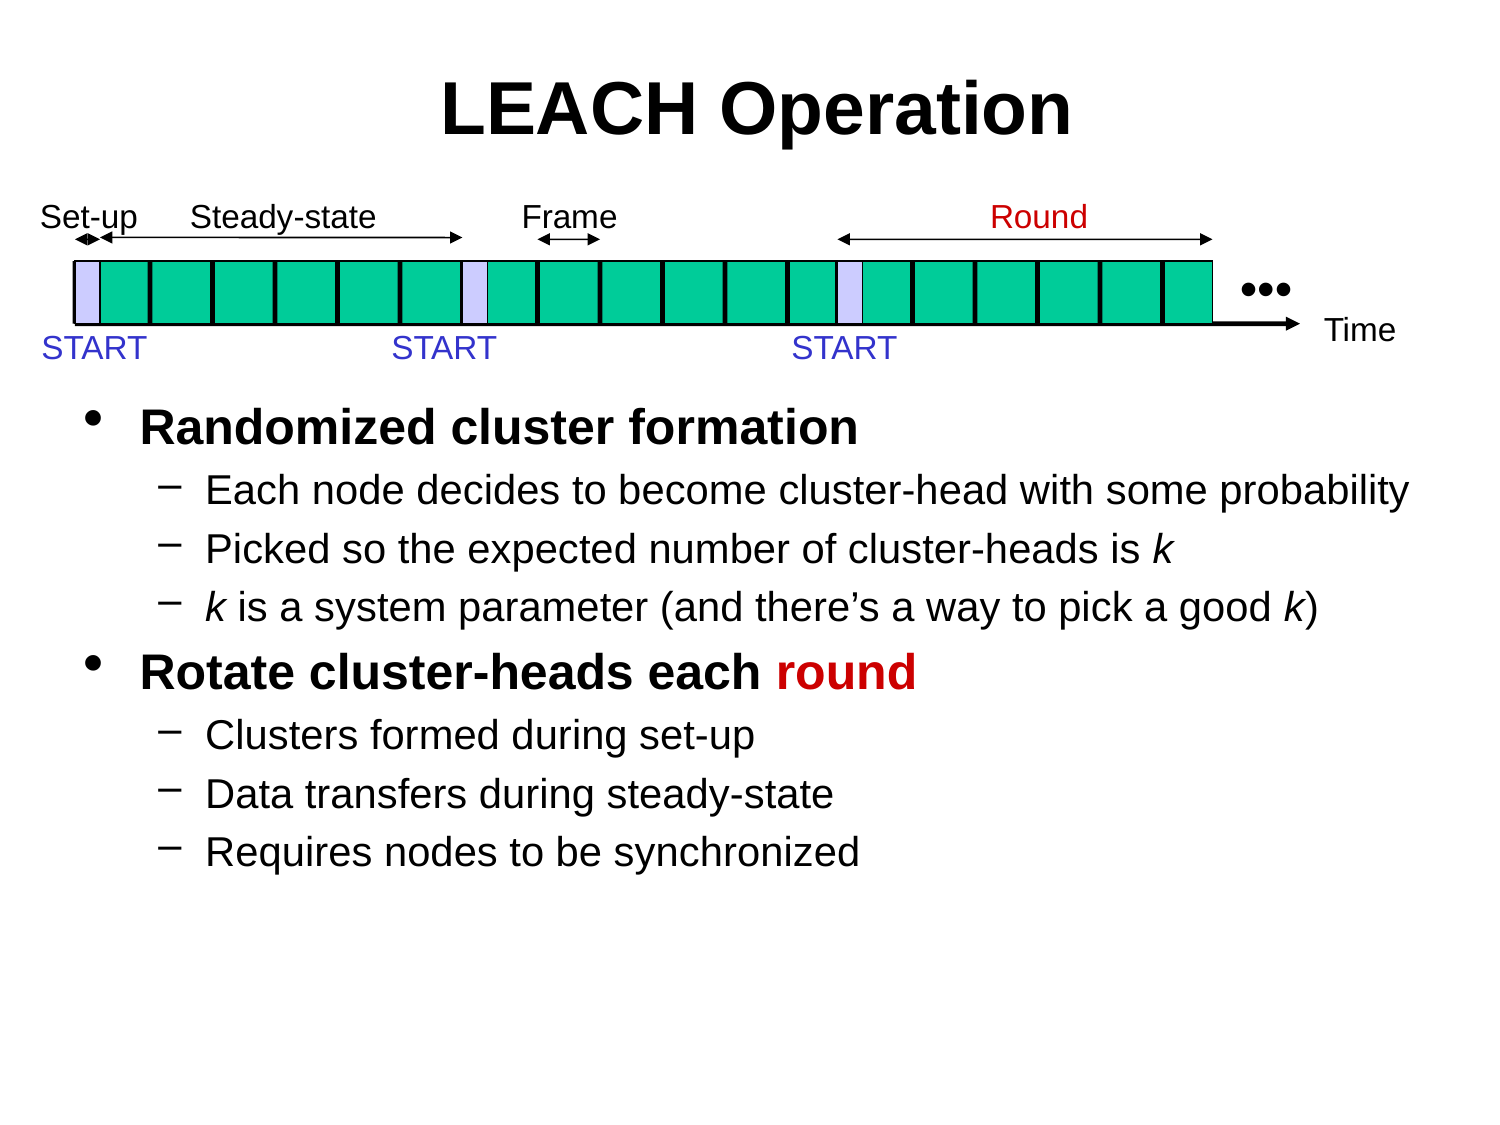

# LEACH Operation
Set-up
Steady-state
Frame
Round

•••

Time
START
START
START

Randomized cluster formation
Each node decides to become cluster-head with some probability
Picked so the expected number of cluster-heads is k
k is a system parameter (and there’s a way to pick a good k)
Rotate cluster-heads each round
Clusters formed during set-up
Data transfers during steady-state
Requires nodes to be synchronized